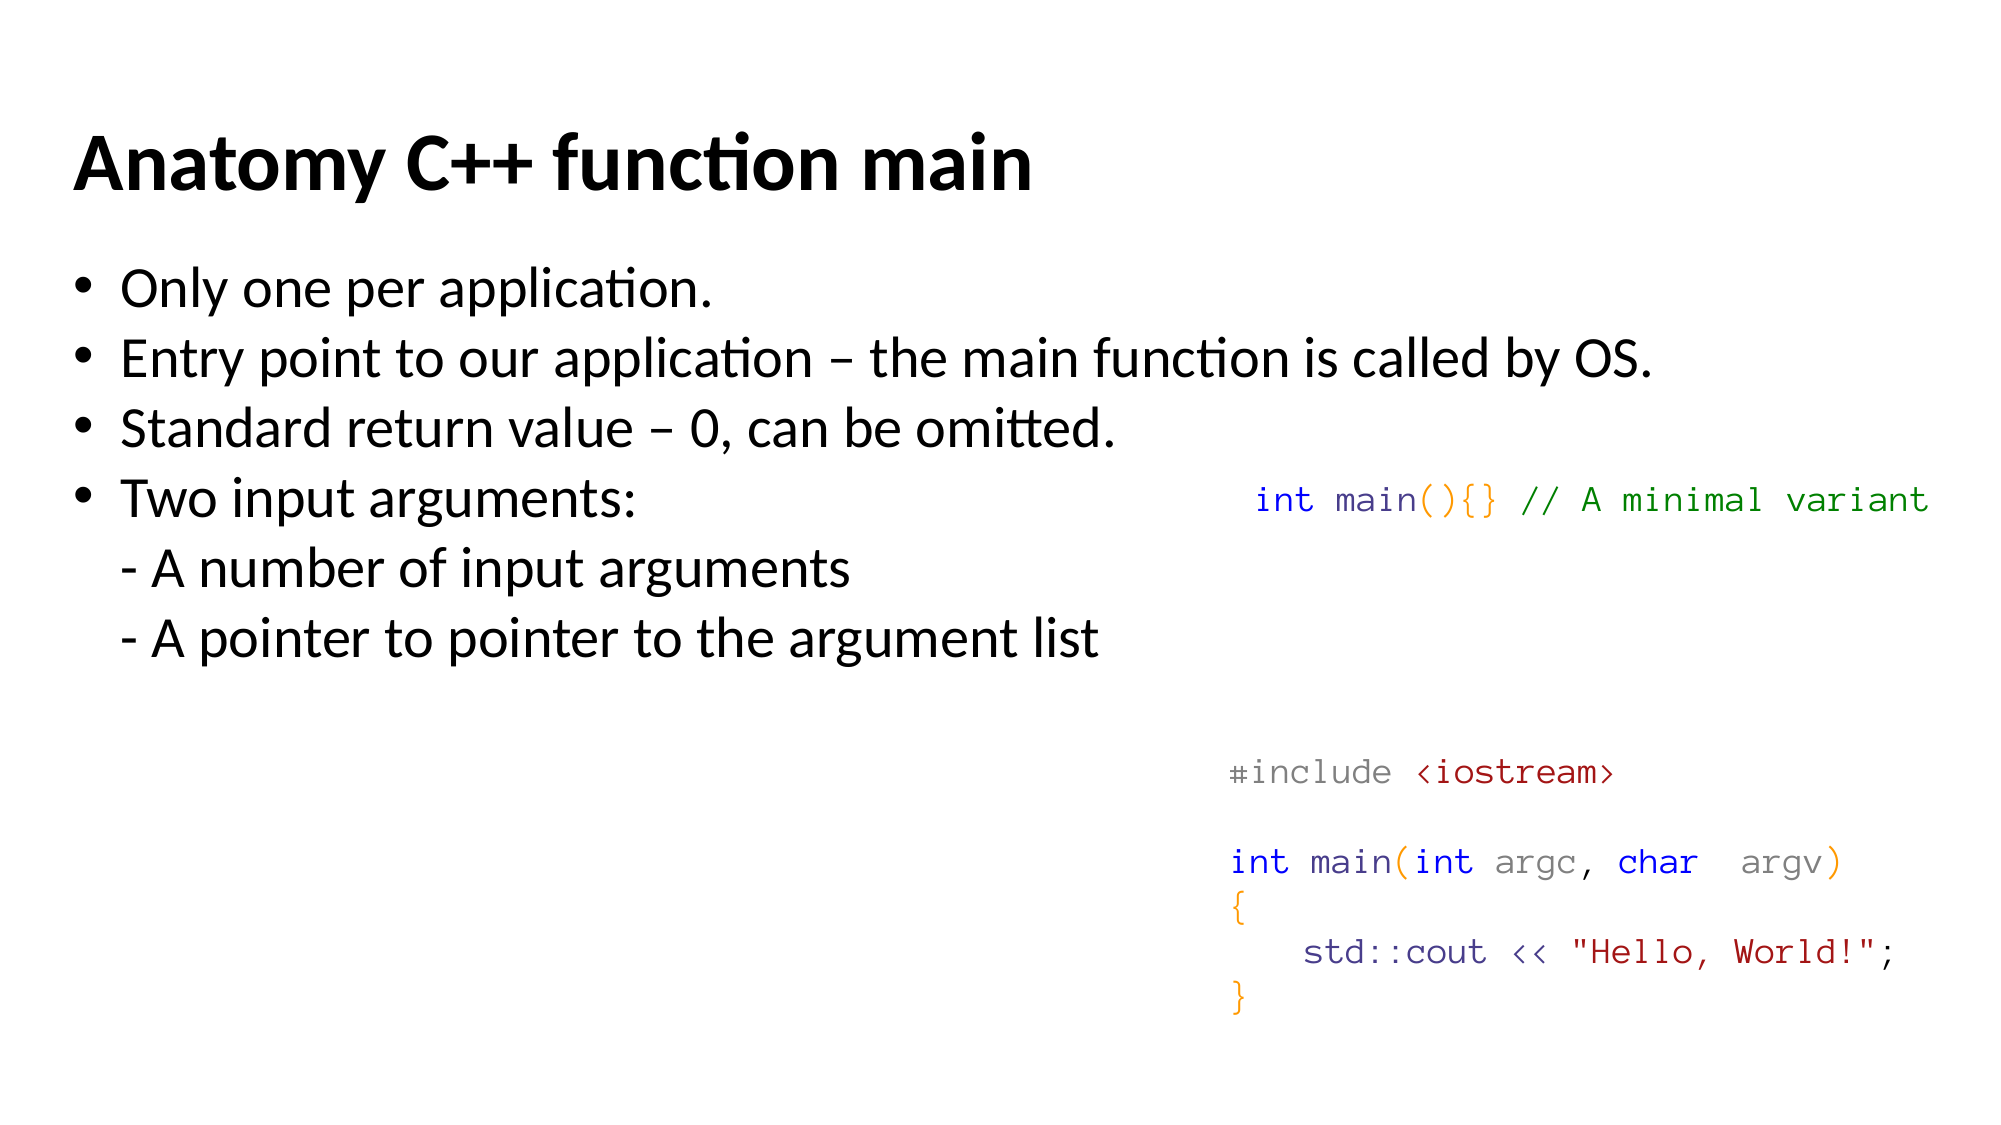

Anatomy C++ function main
Only one per application.
Entry point to our application – the main function is called by OS.
Standard return value – 0, can be omitted.
Two input arguments:
- A number of input arguments
- A pointer to pointer to the argument list
int main(){} // A minimal variant
#include <iostream>

int main(int argc, char  argv)
{
std::cout << "Hello, World!";
}